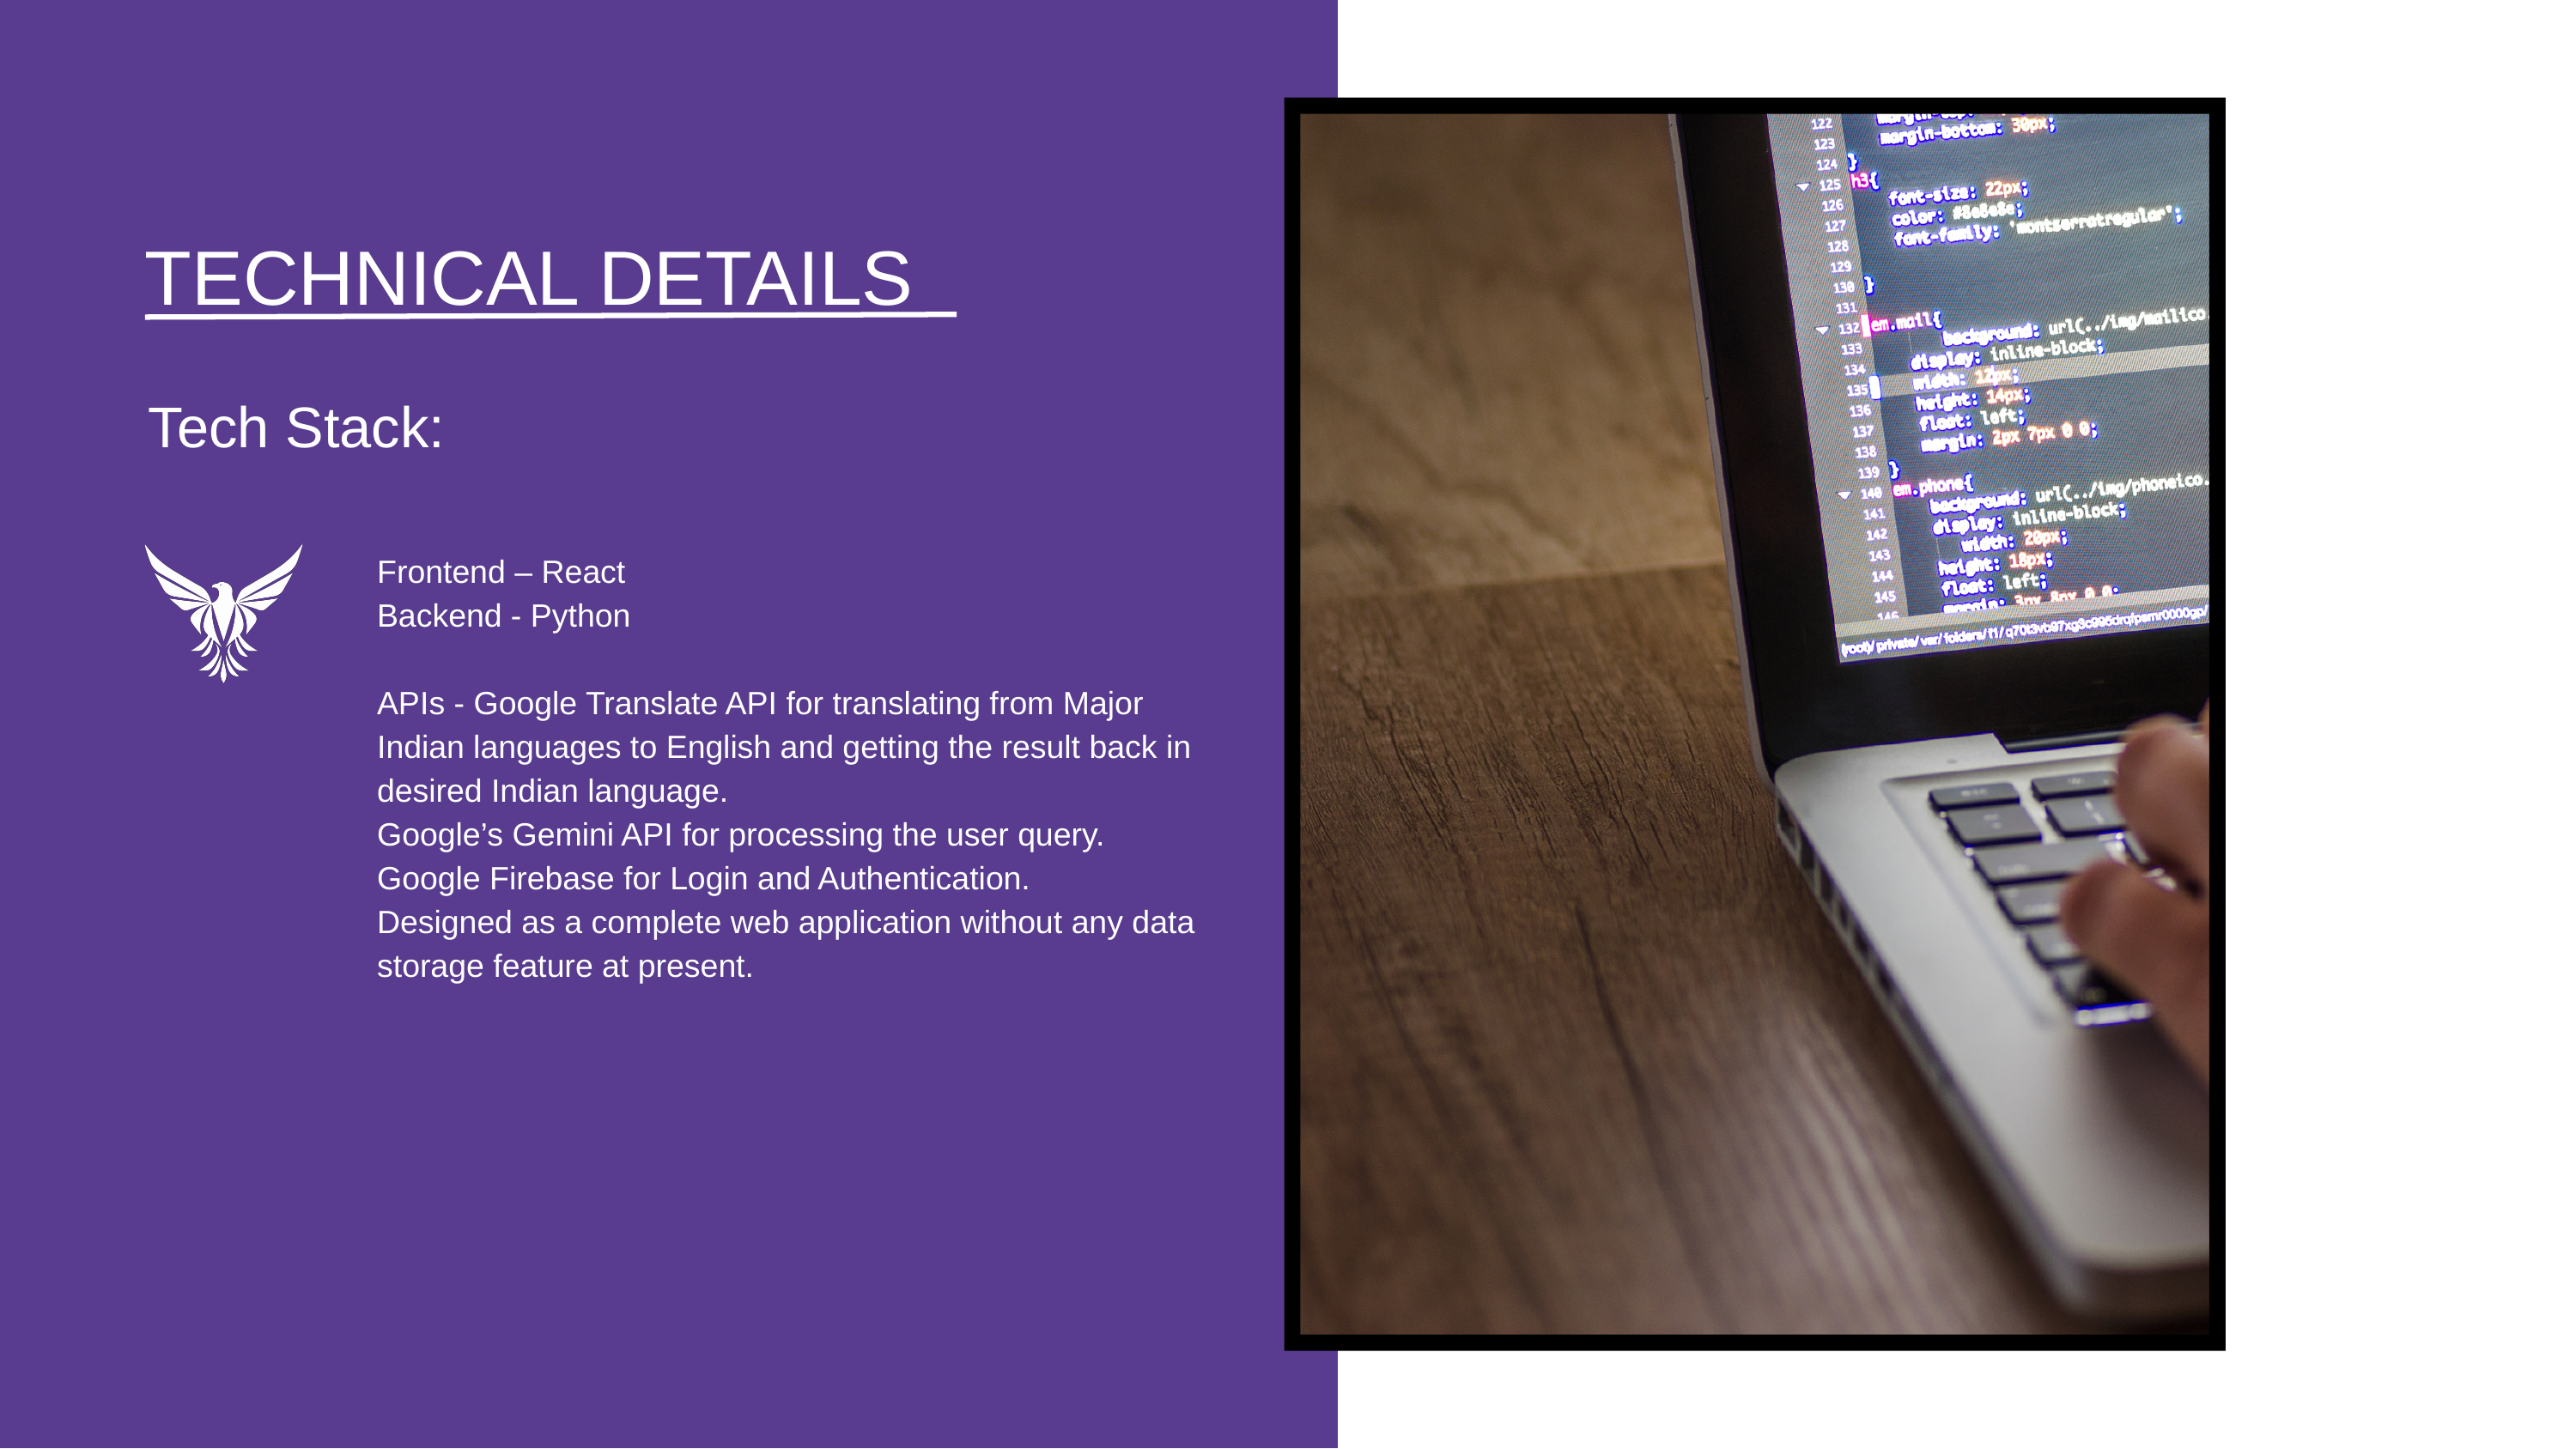

TECHNICAL DETAILS

Tech Stack:

Frontend – React
Backend - Python

APIs - Google Translate API for translating from Major Indian languages to English and getting the result back in desired Indian language.
Google’s Gemini API for processing the user query.
Google Firebase for Login and Authentication.
Designed as a complete web application without any data storage feature at present.